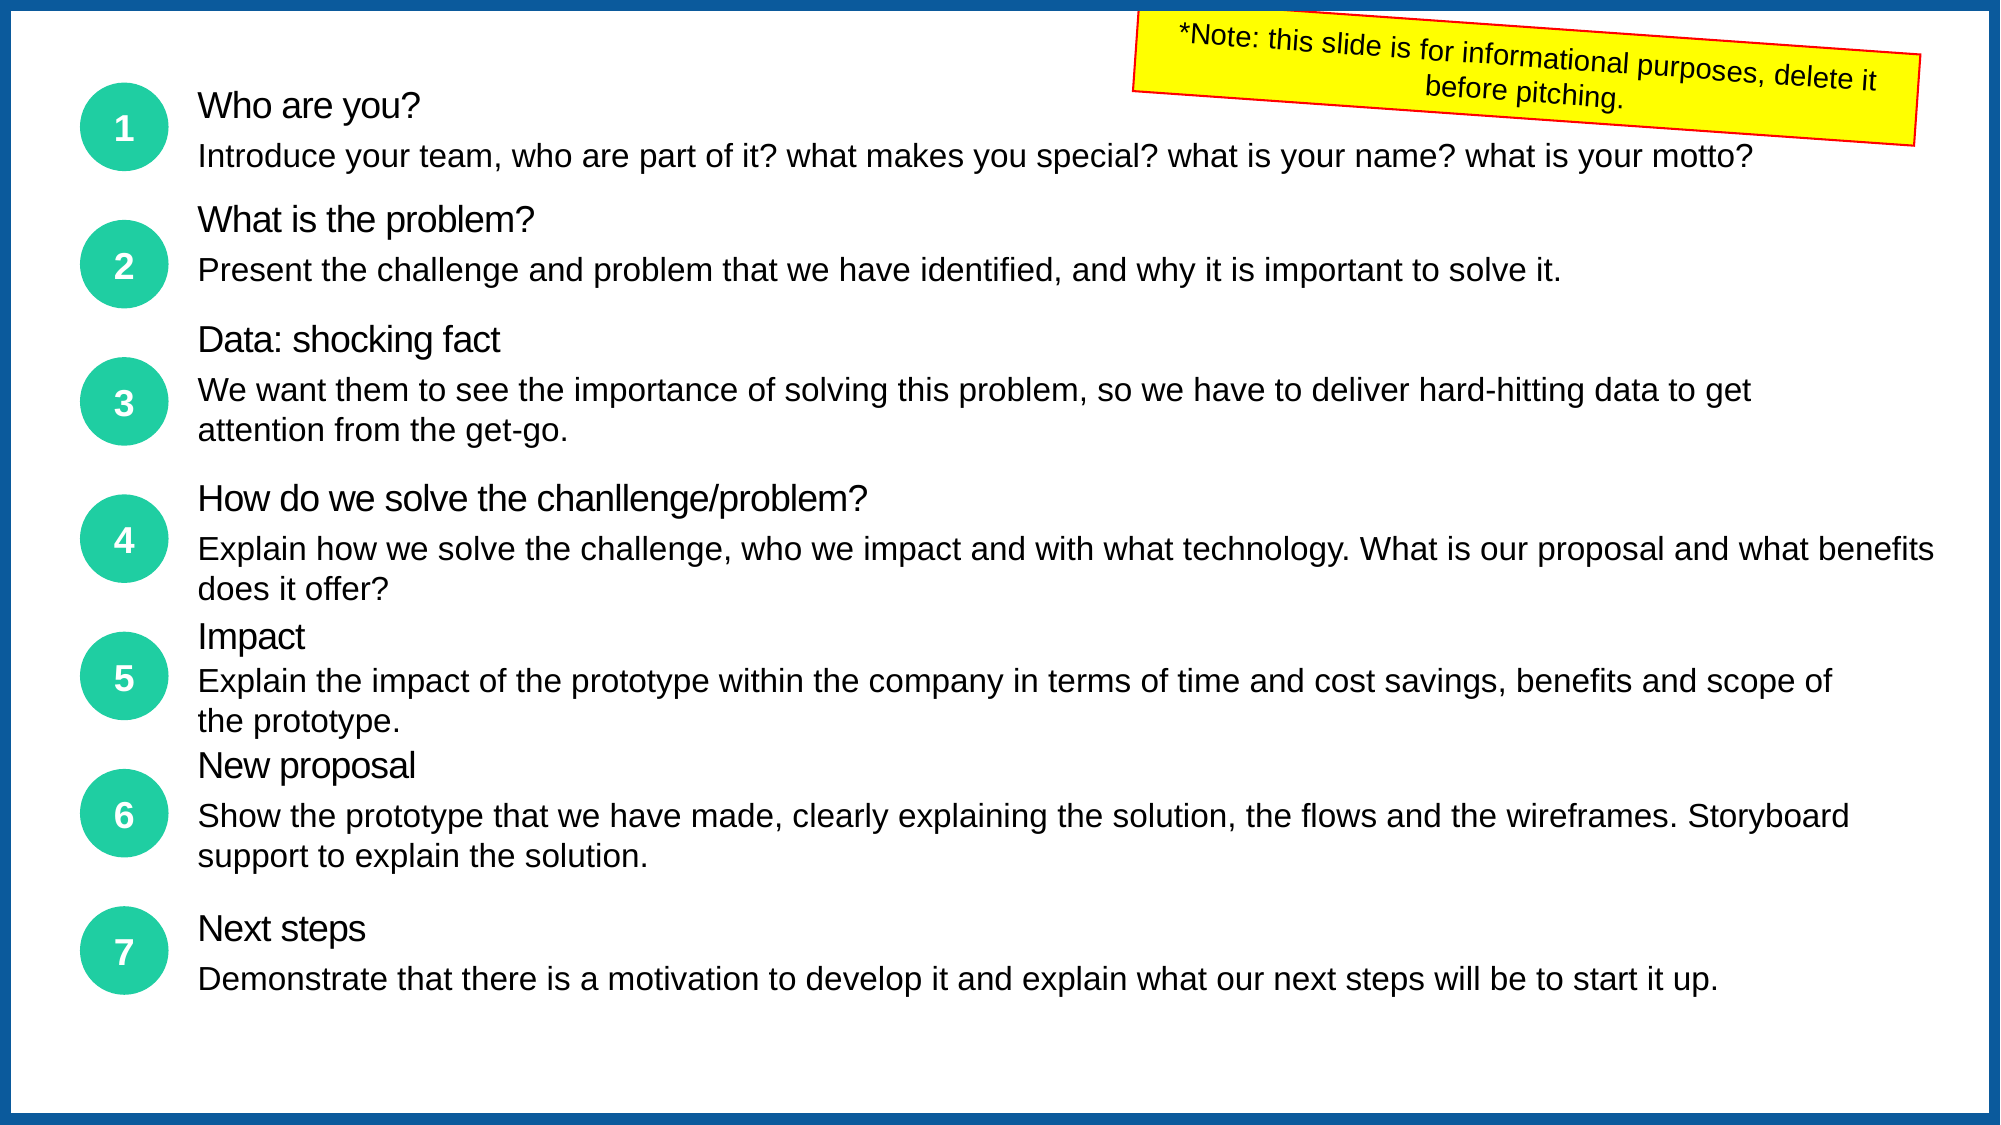

*Note: this slide is for informational purposes, delete it before pitching.
Who are you?
Introduce your team, who are part of it? what makes you special? what is your name? what is your motto?
1
What is the problem?
Present the challenge and problem that we have identified, and why it is important to solve it.
2
Data: shocking fact
We want them to see the importance of solving this problem, so we have to deliver hard-hitting data to get attention from the get-go.
3
How do we solve the chanllenge/problem?
Explain how we solve the challenge, who we impact and with what technology. What is our proposal and what benefits does it offer?
4
Impact
5
Explain the impact of the prototype within the company in terms of time and cost savings, benefits and scope of the prototype.
New proposal
Show the prototype that we have made, clearly explaining the solution, the flows and the wireframes. Storyboard support to explain the solution.
6
Next steps
Demonstrate that there is a motivation to develop it and explain what our next steps will be to start it up.
7